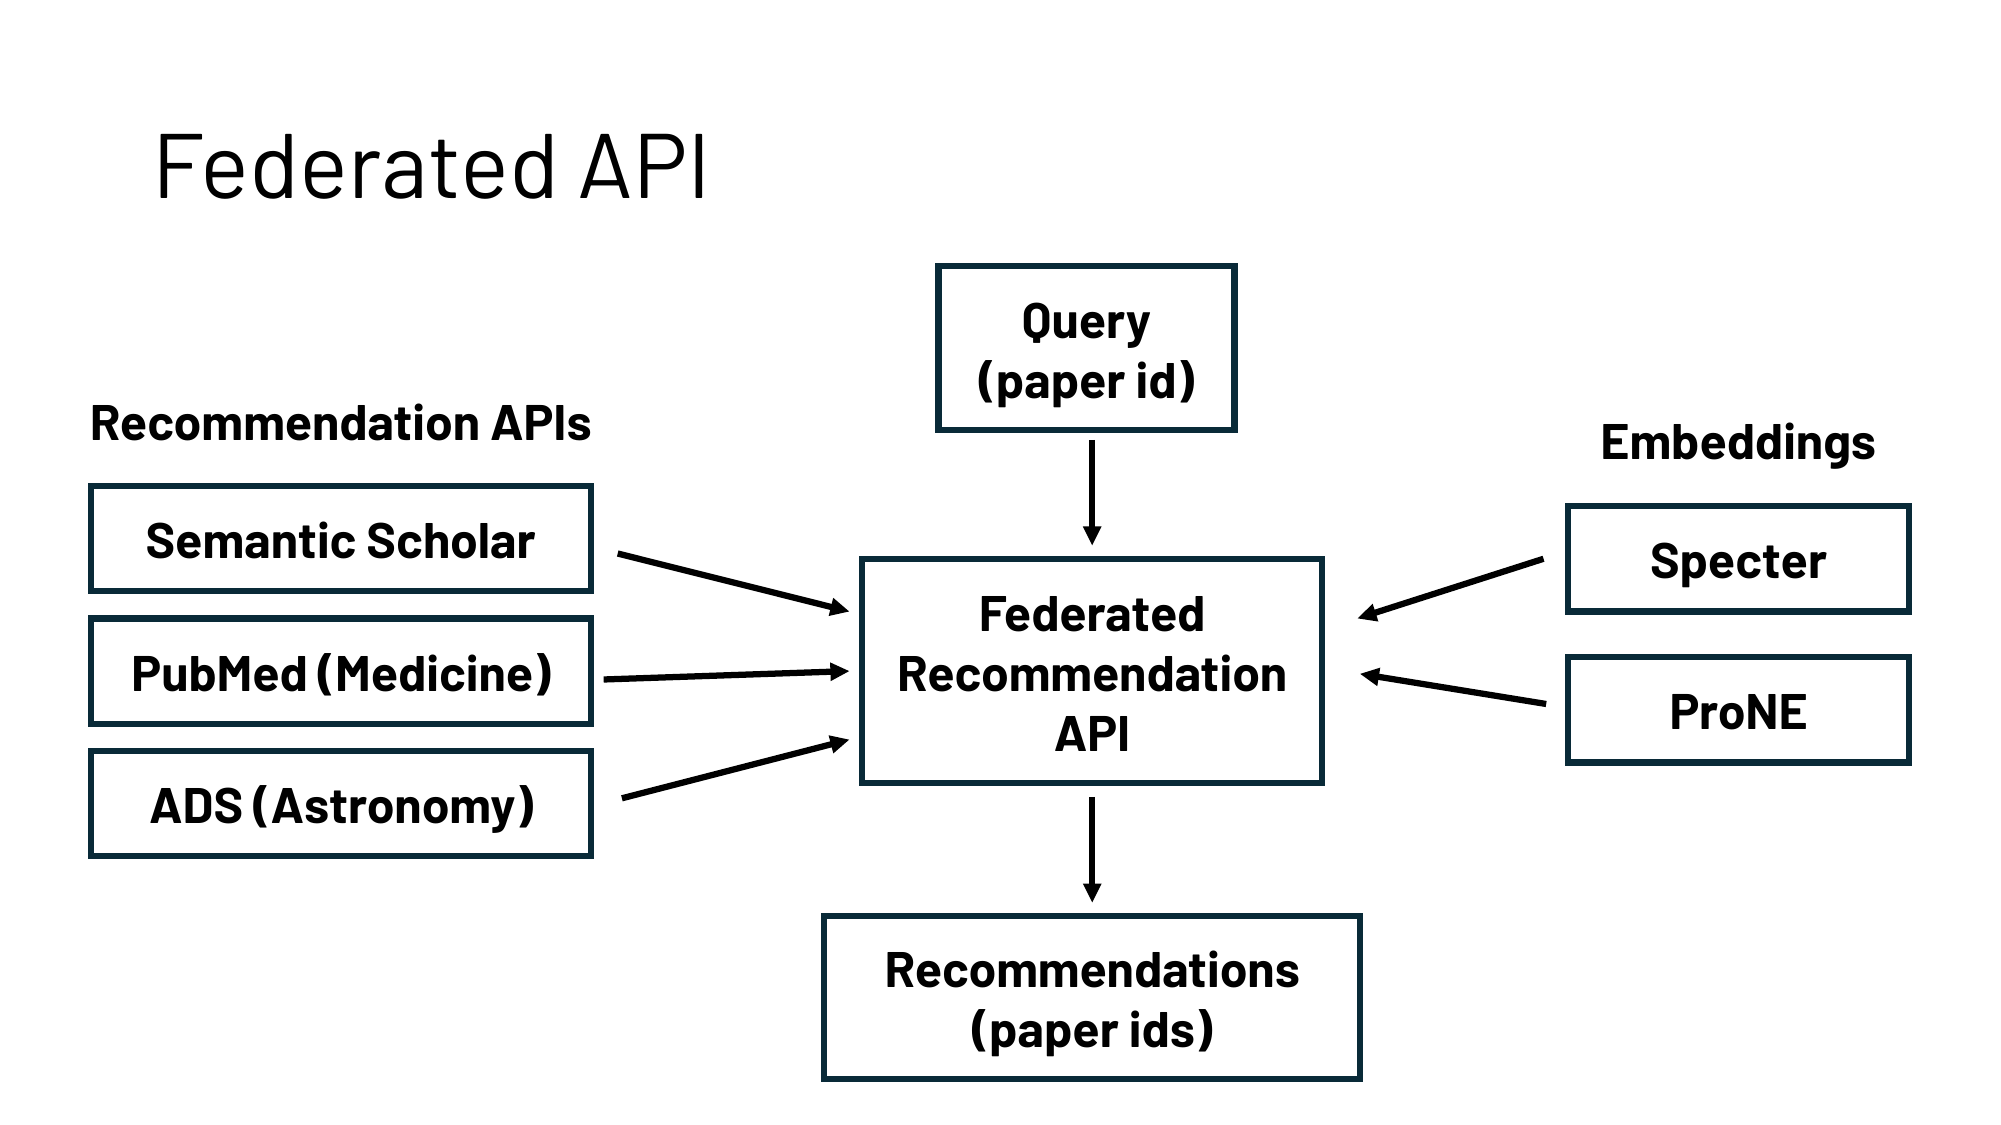

# Federated API
Query
(paper id)
Recommendation APIs
Embeddings
Semantic Scholar
Specter
Federated Recommendation API
PubMed (Medicine)
ProNE
ADS (Astronomy)
Recommendations
(paper ids)